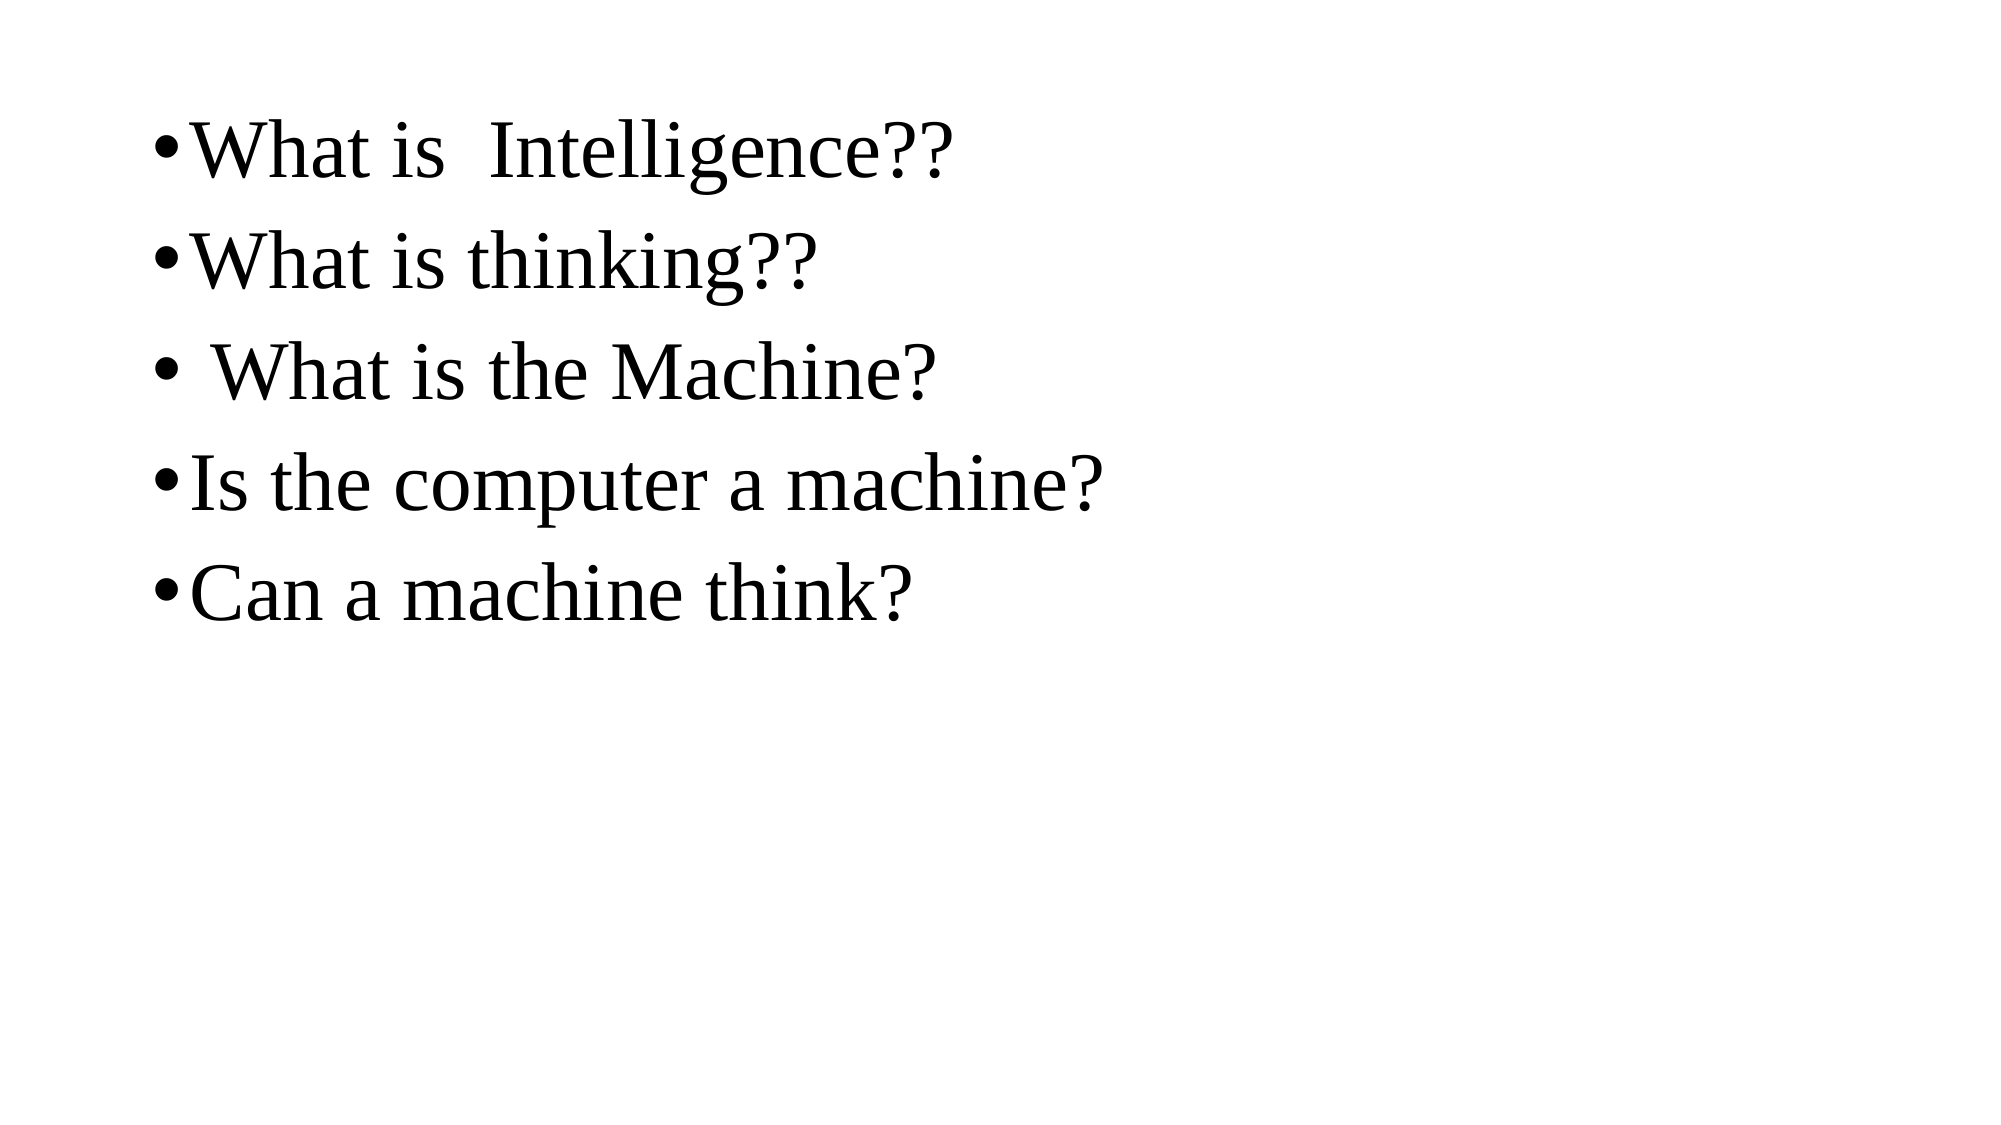

What is  Intelligence??
What is thinking??
 What is the Machine?
Is the computer a machine?
Can a machine think?